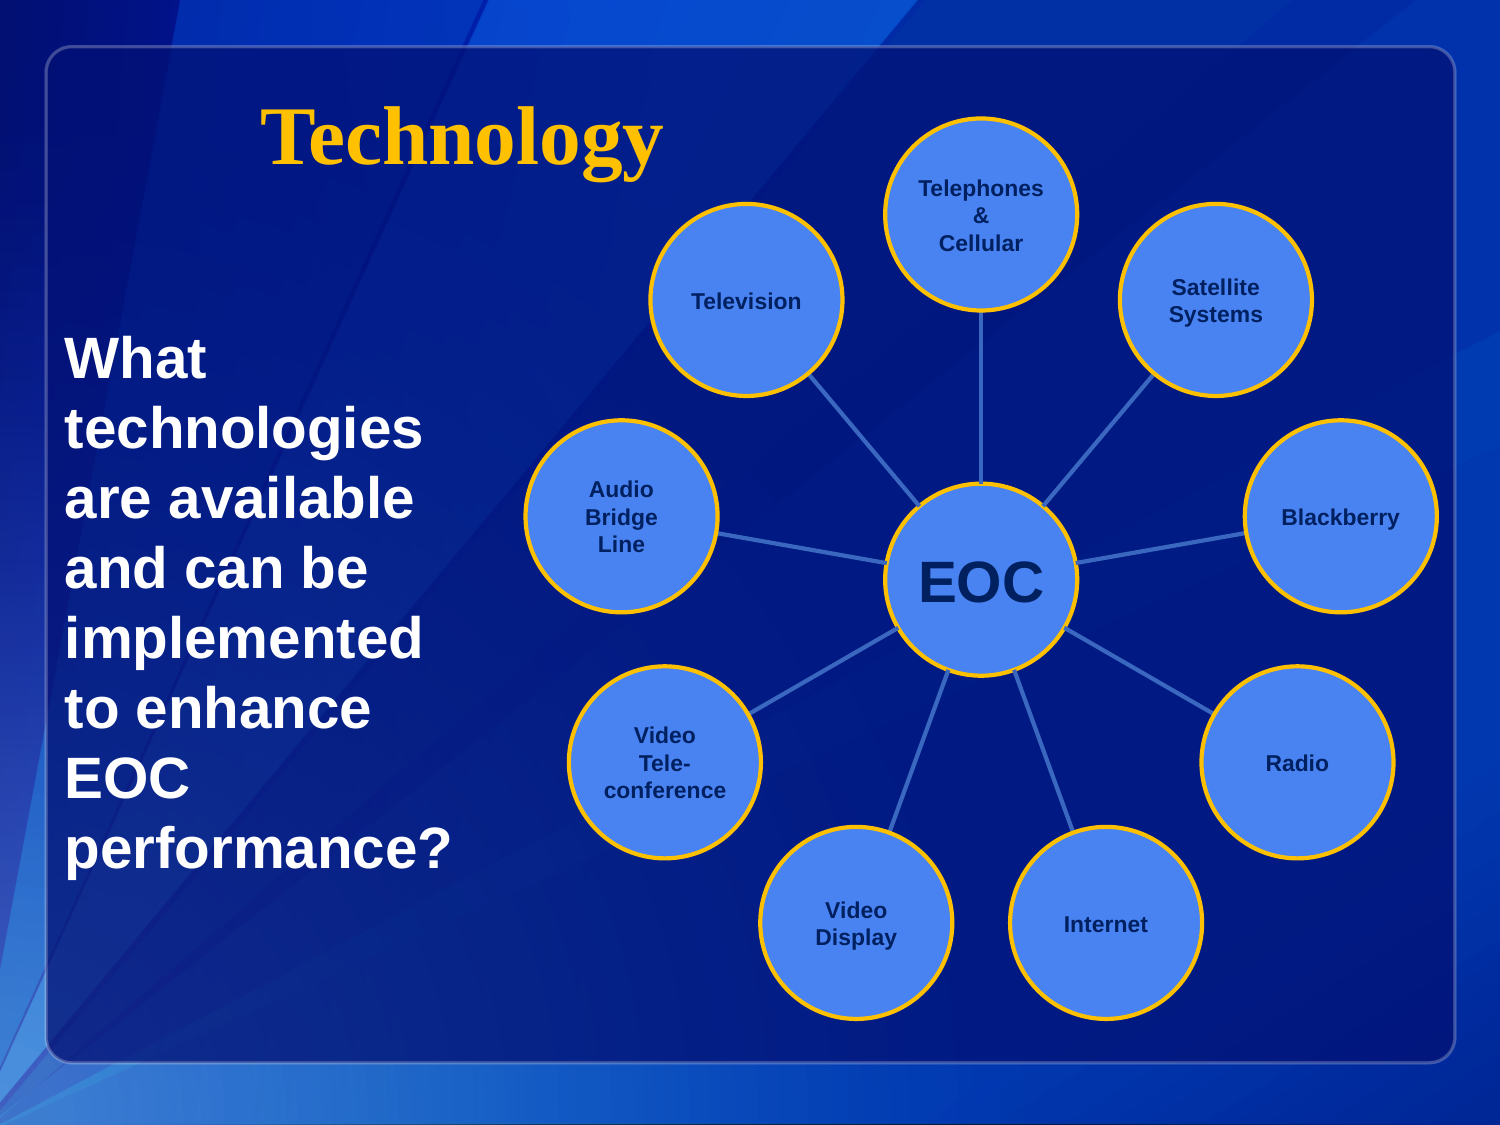

Technology
EOC

Telephones
&
Cellular

Satellite
Systems

Blackberry

Radio

Internet

Video
Display

Video
Tele-
conference

Audio
Bridge
Line

Television
What technologies are available and can be implemented to enhance EOC performance?